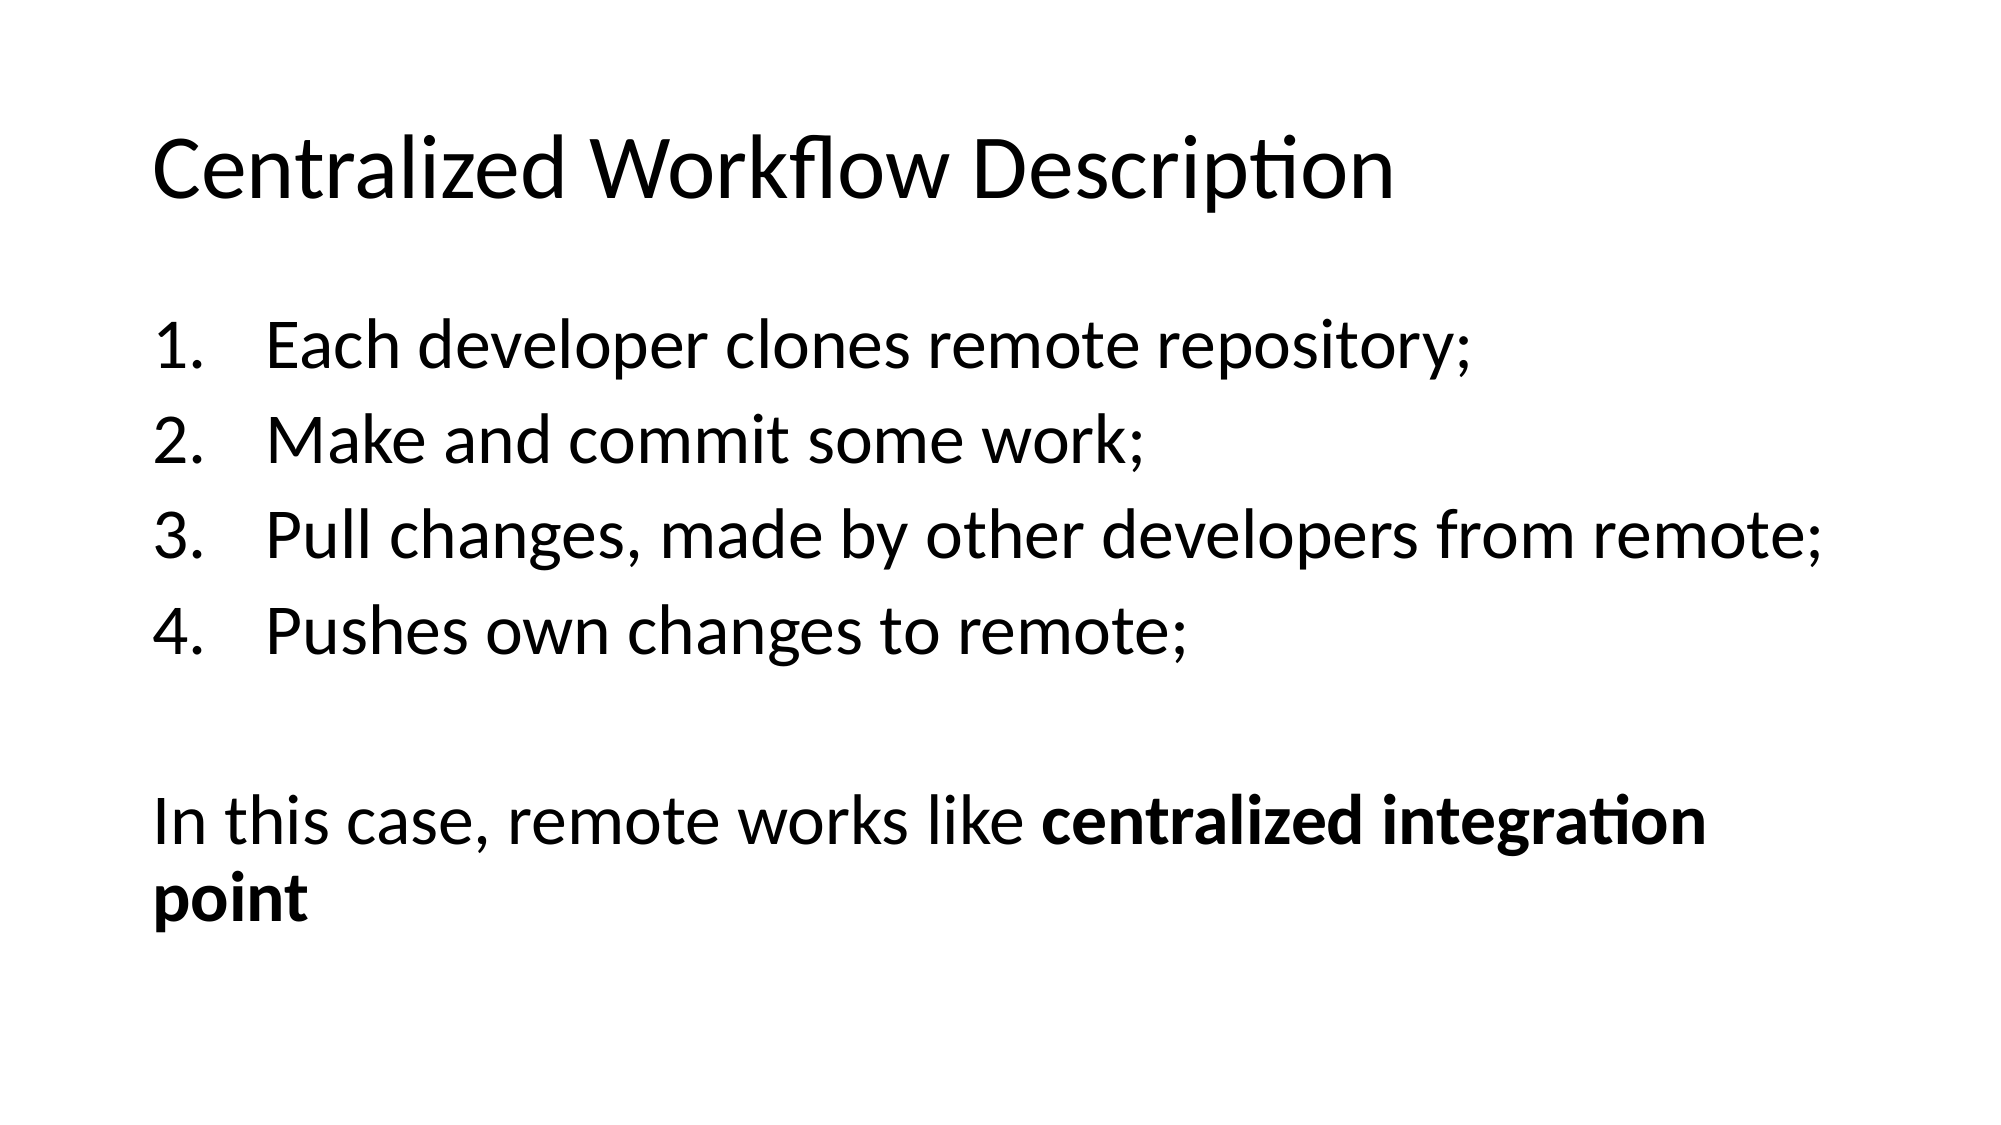

# Centralized Workflow Description
Each developer clones remote repository;
Make and commit some work;
Pull changes, made by other developers from remote;
Pushes own changes to remote;

In this case, remote works like centralized integration point